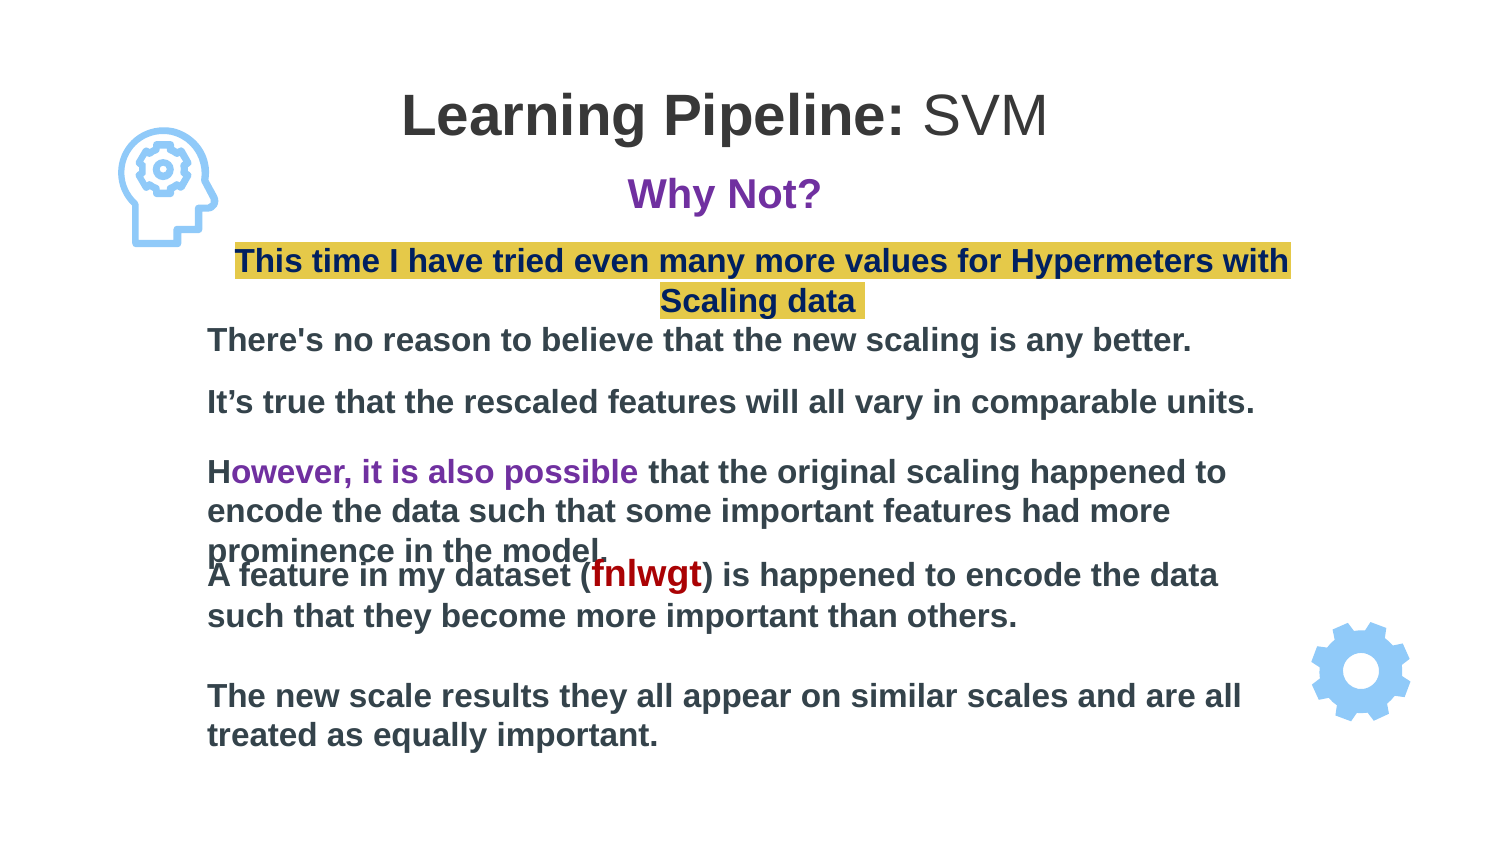

Learning Pipeline: SVM

Why Not?
This time I have tried even many more values for Hypermeters with Scaling data
There's no reason to believe that the new scaling is any better.
It’s true that the rescaled features will all vary in comparable units.
However, it is also possible that the original scaling happened to encode the data such that some important features had more prominence in the model.
A feature in my dataset (fnlwgt) is happened to encode the data such that they become more important than others.

The new scale results they all appear on similar scales and are all treated as equally important.